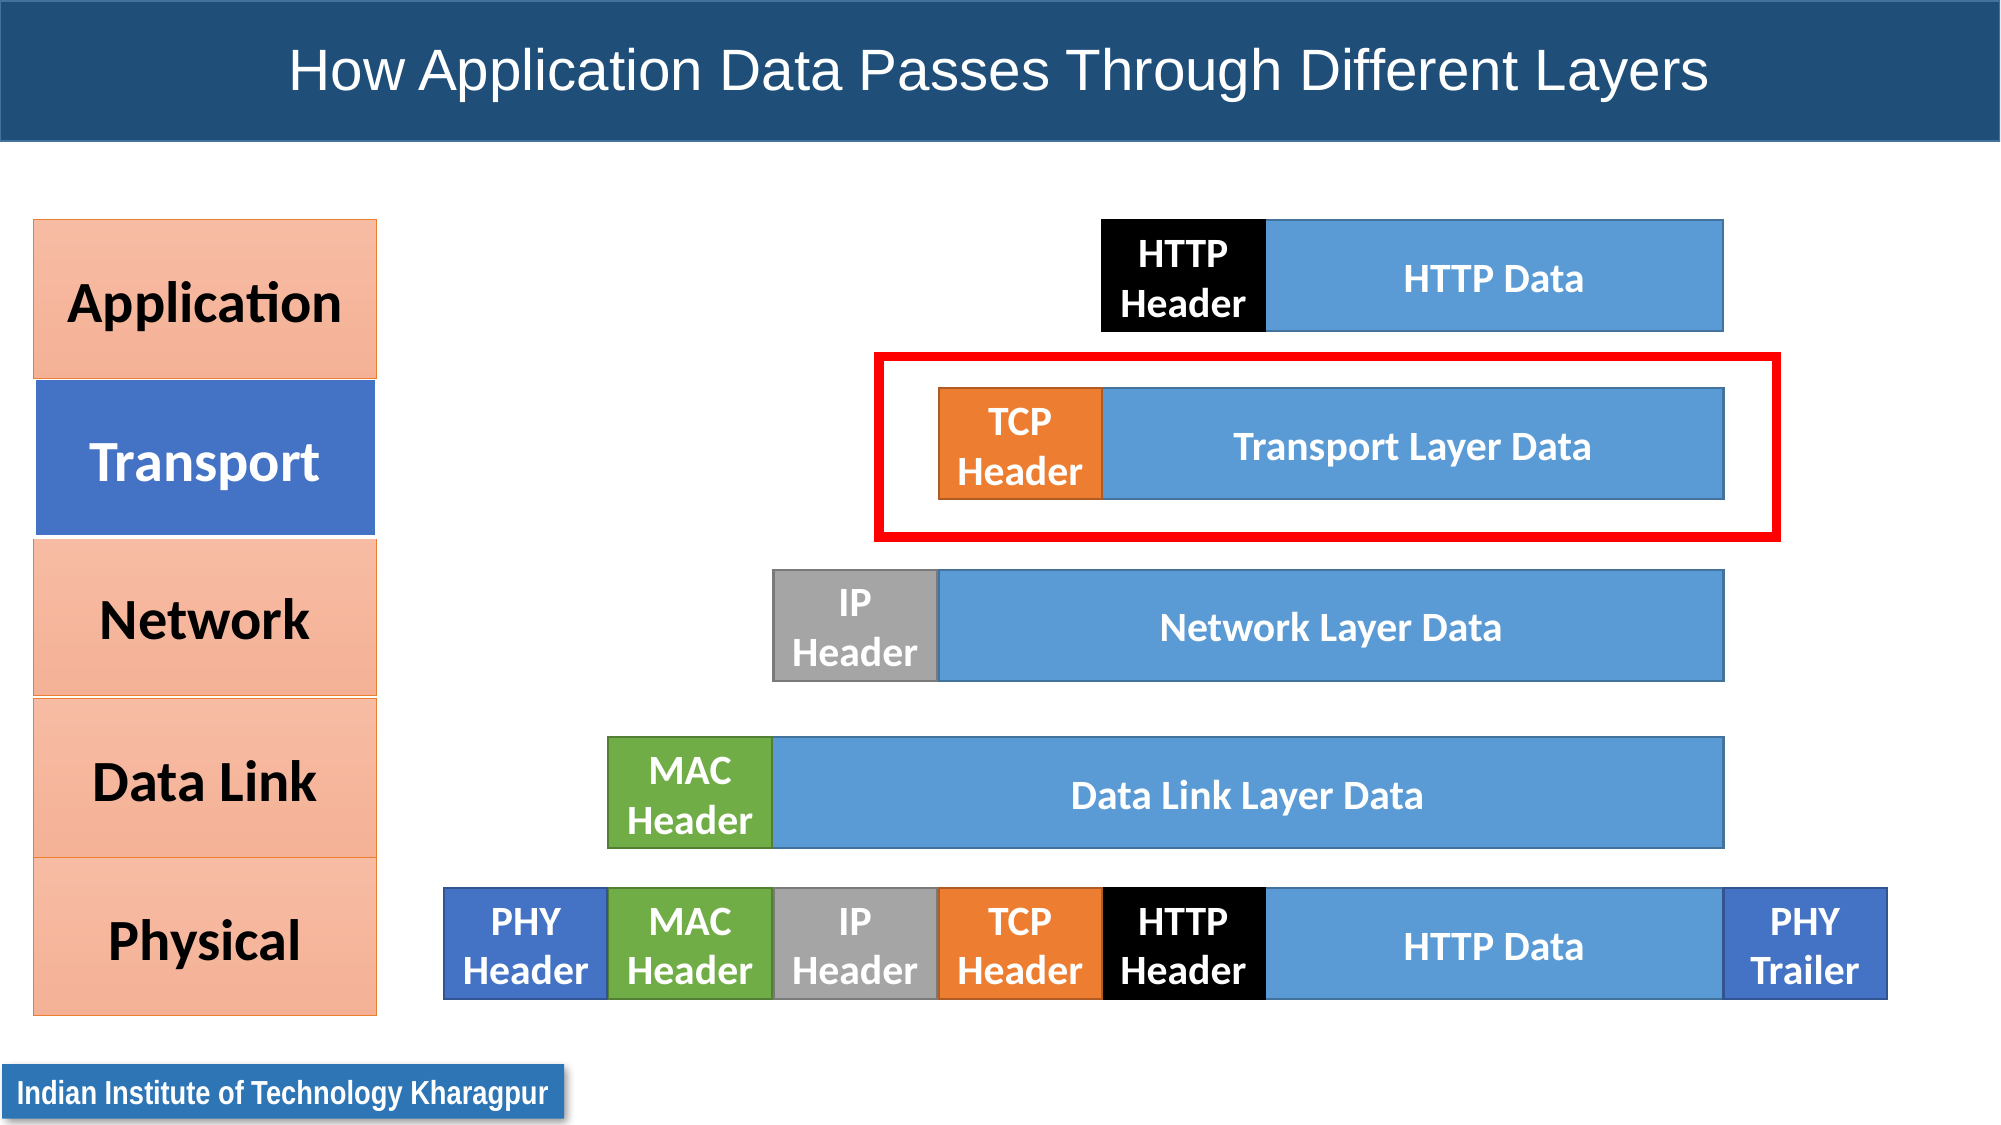

# How Application Data Passes Through Different Layers
Application
Transport
Network
Data Link
Physical
HTTP Header
HTTP Data

TCP Header
Transport Layer Data
IP Header
Network Layer Data
MAC Header
Data Link Layer Data
PHY Header
PHY Trailer
MAC Header
IP Header
TCP Header
HTTP Header
HTTP Data